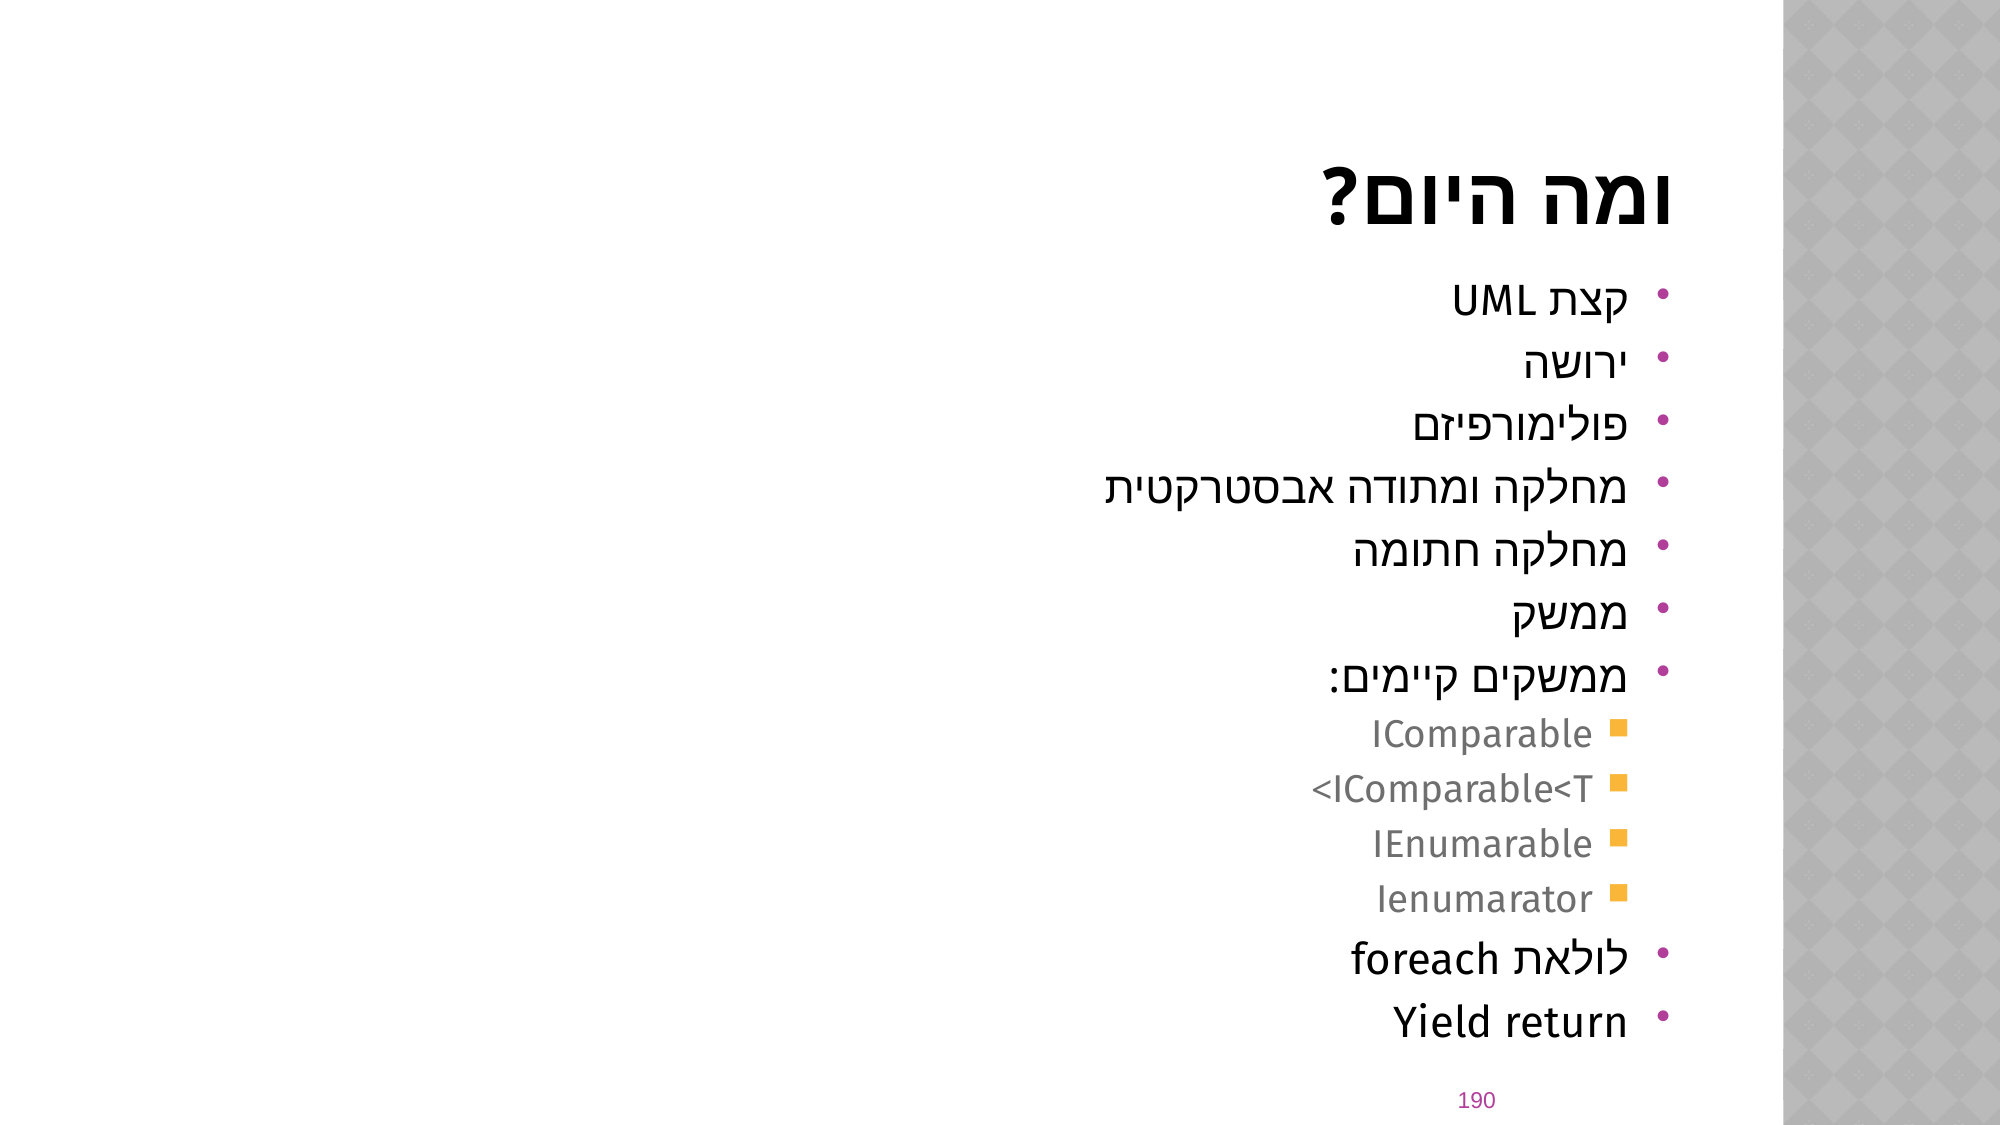

# ומה היום?
קצת UML
ירושה
פולימורפיזם
מחלקה ומתודה אבסטרקטית
מחלקה חתומה
ממשק
ממשקים קיימים:
IComparable
IComparable<T>
IEnumarable
Ienumarator
לולאת foreach
Yield return

190